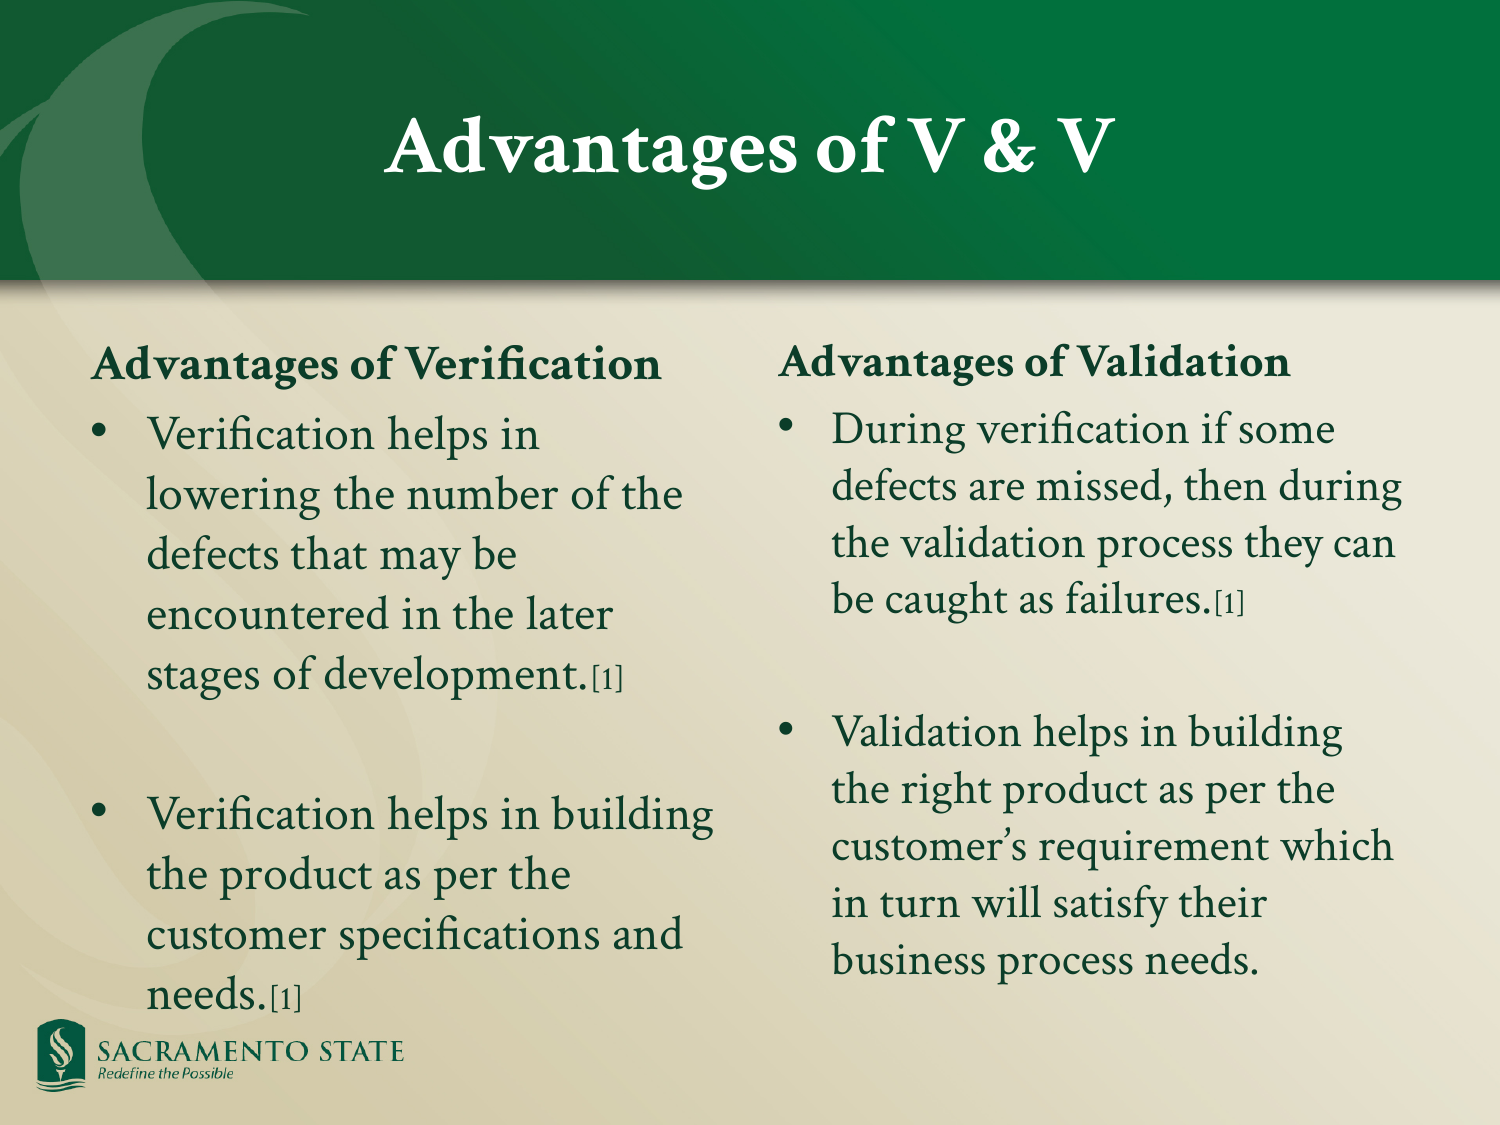

# Advantages of V & V
Advantages of Verification
Verification helps in lowering the number of the defects that may be encountered in the later stages of development.[1]

Verification helps in building the product as per the customer specifications and needs.[1]

Advantages of Validation
During verification if some defects are missed, then during the validation process they can be caught as failures.[1]

Validation helps in building the right product as per the customer’s requirement which in turn will satisfy their business process needs.